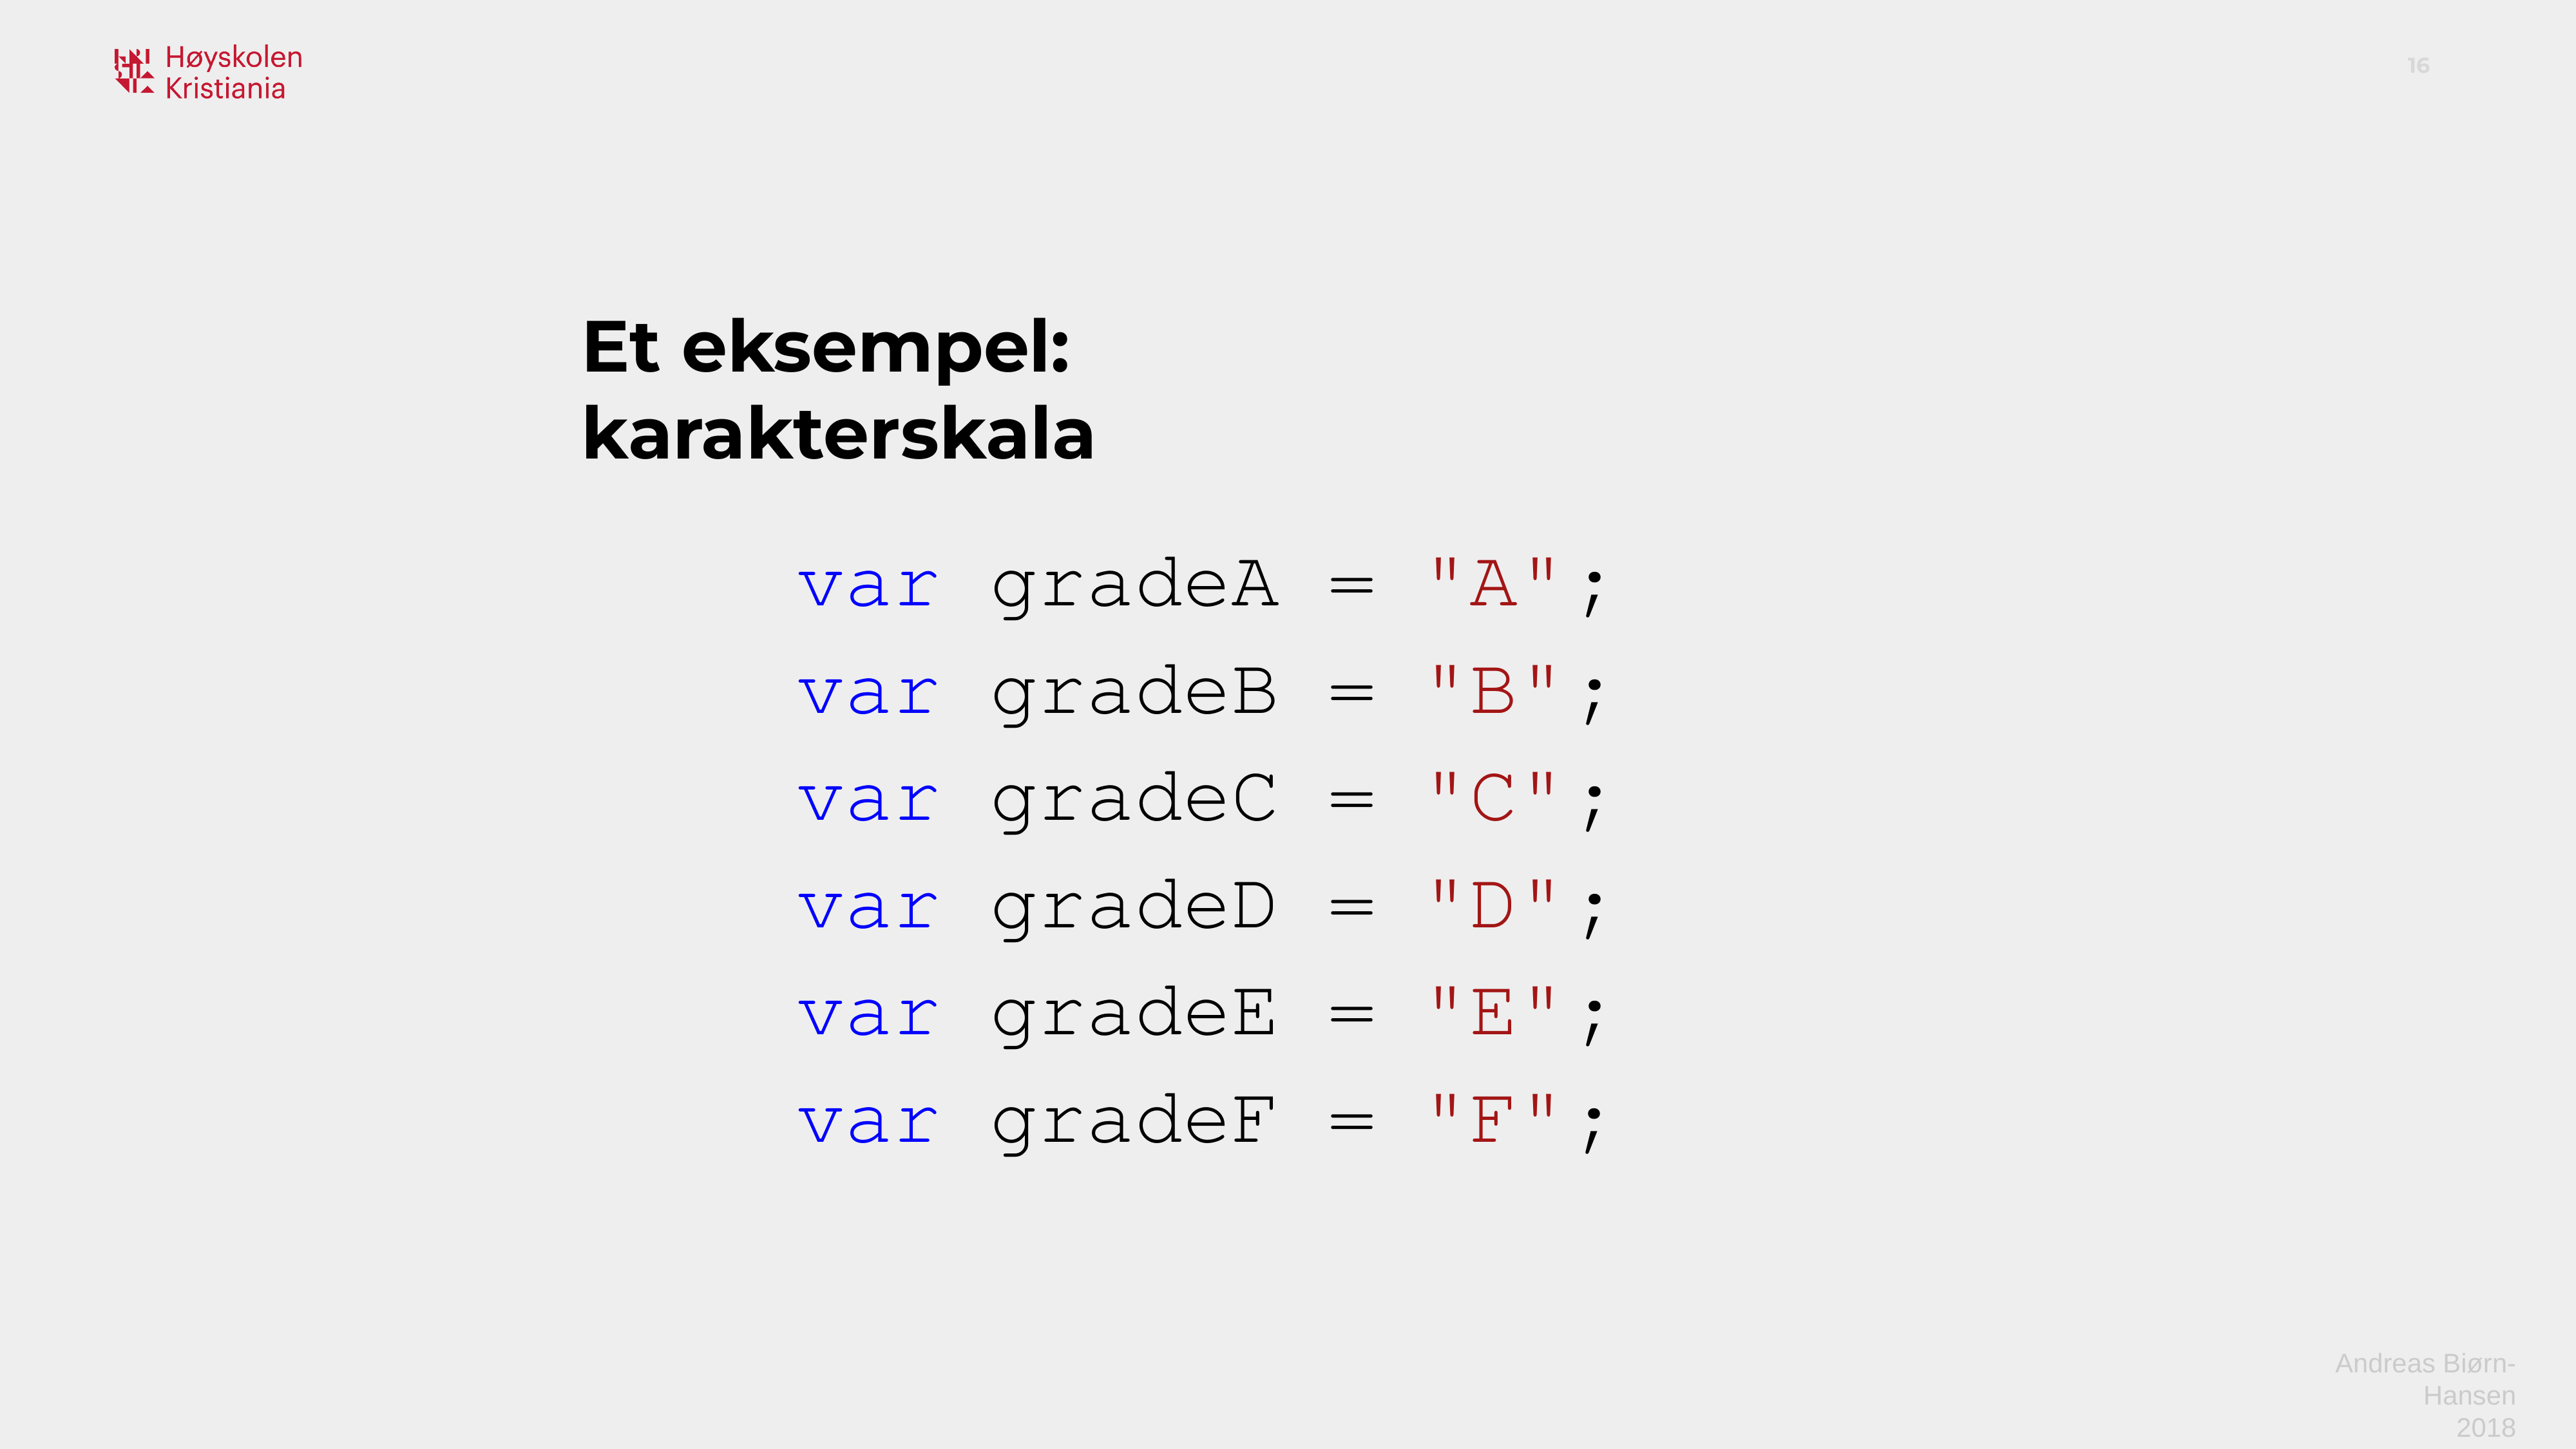

Et eksempel: karakterskala
var gradeA =
;
"A"
"B"
"C"
"D"
"E"
"F"
var gradeB =
;
var gradeC =
;
;
var gradeD =
;
var gradeE =
;
var gradeF =